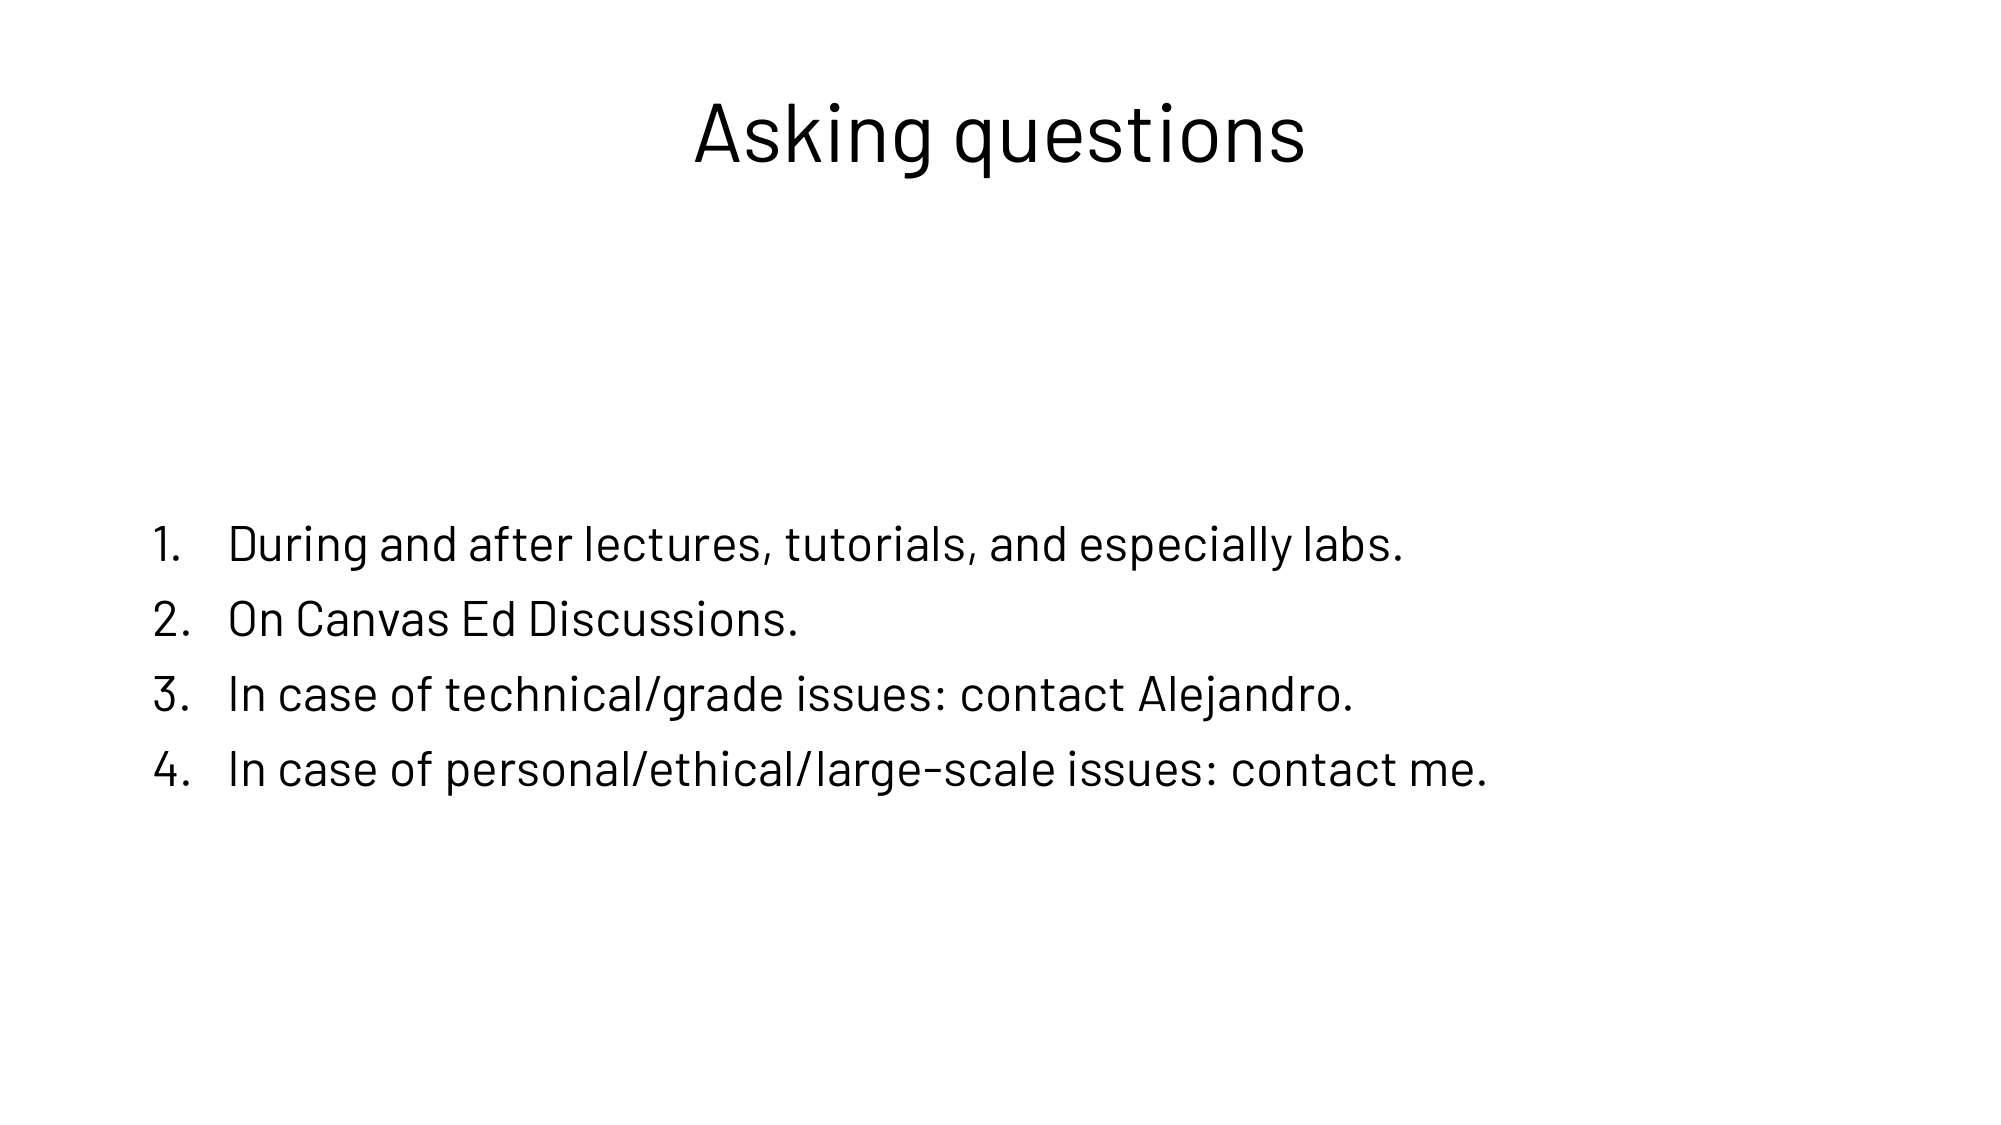

# Asking questions

During and after lectures, tutorials, and especially labs.
On Canvas Ed Discussions.
In case of technical/grade issues: contact Alejandro.
In case of personal/ethical/large-scale issues: contact me.